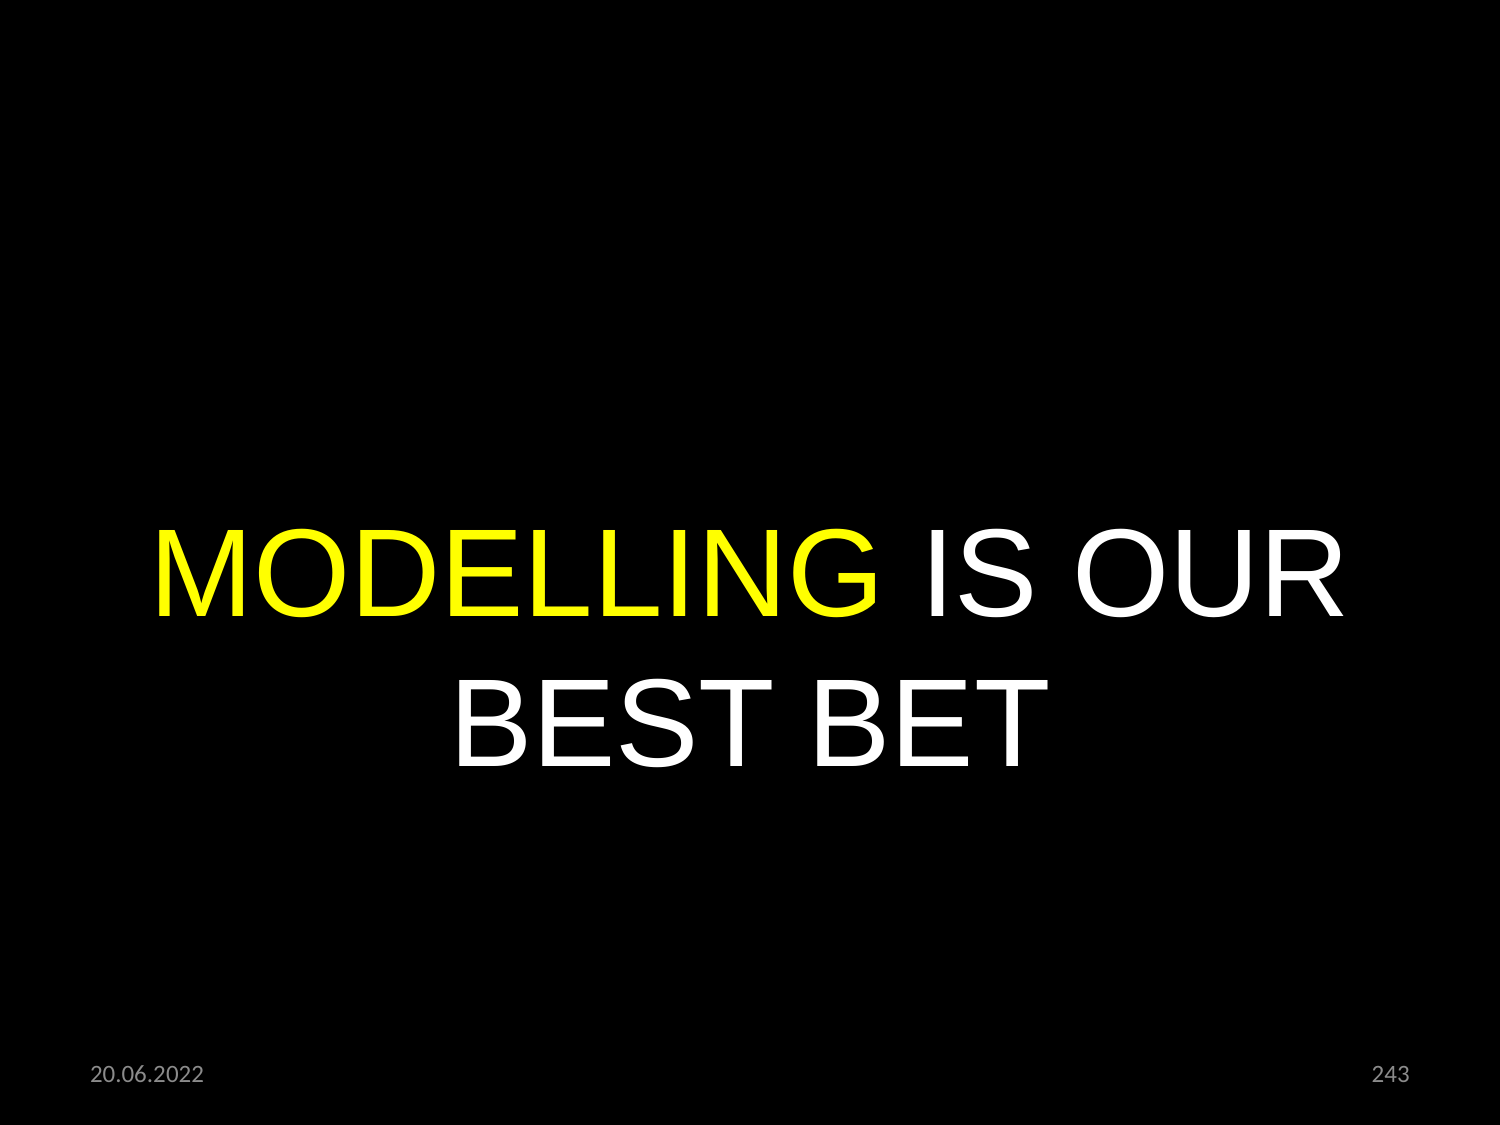

MODELLING IS OUR BEST BET
20.06.2022
243